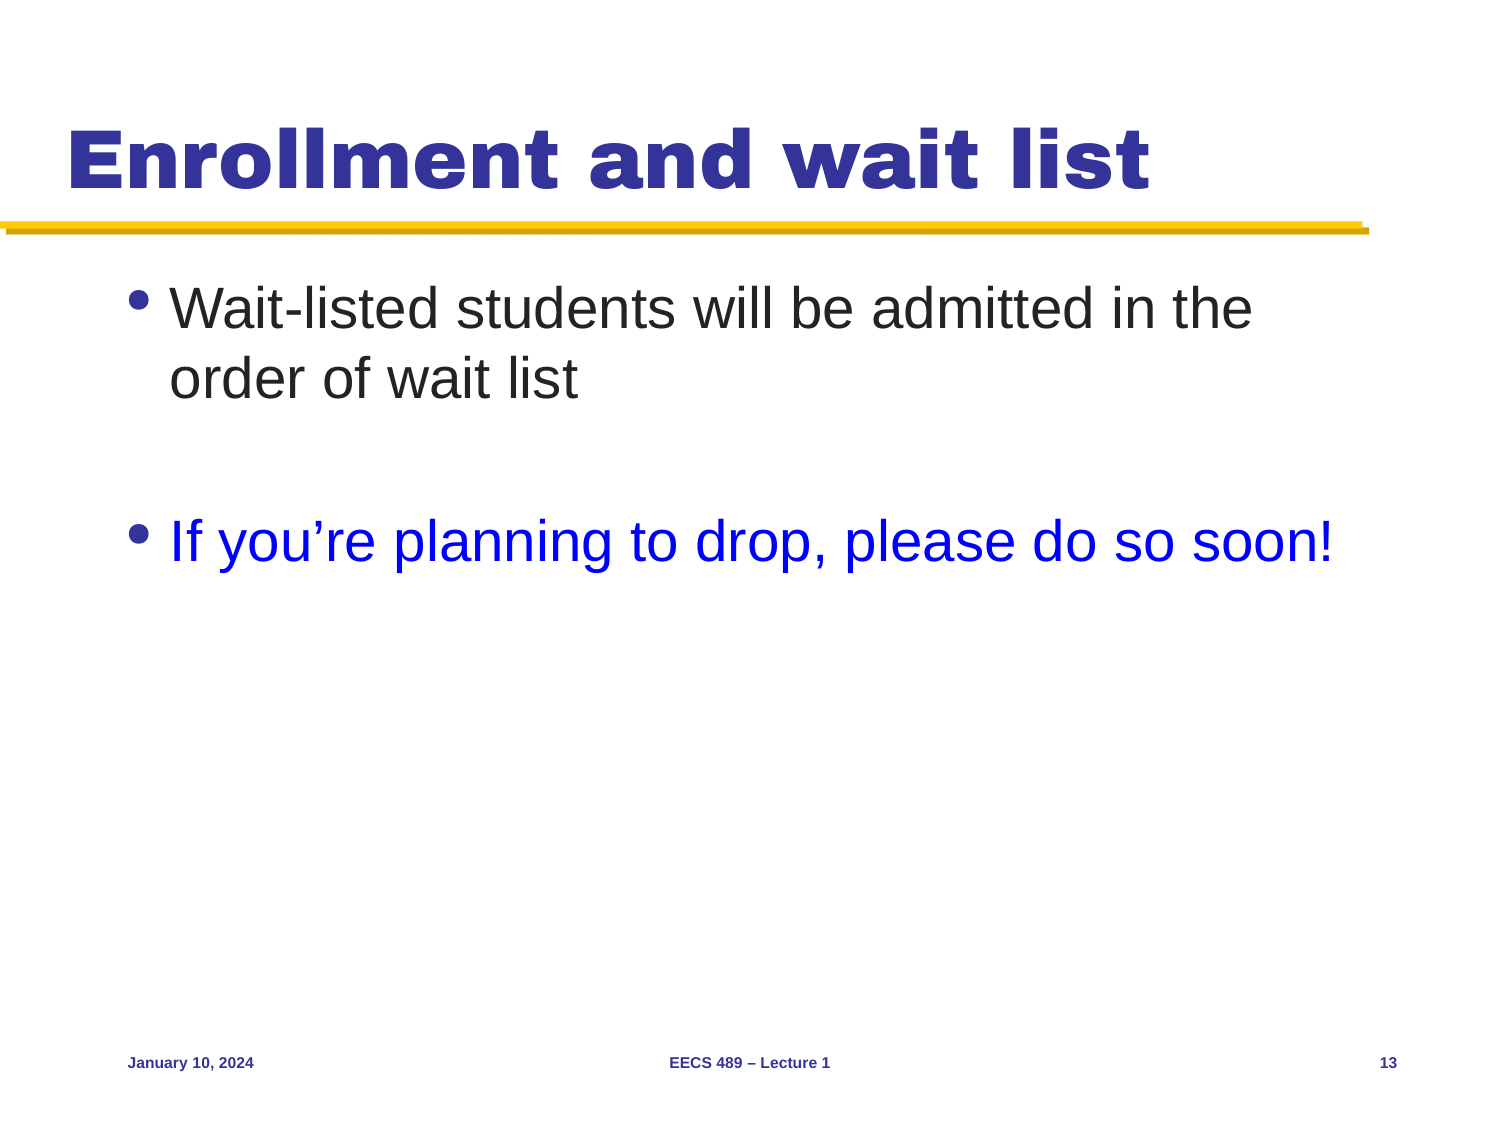

# Enrollment and wait list
Wait-listed students will be admitted in the order of wait list

If you’re planning to drop, please do so soon!
January 10, 2024
EECS 489 – Lecture 1
13